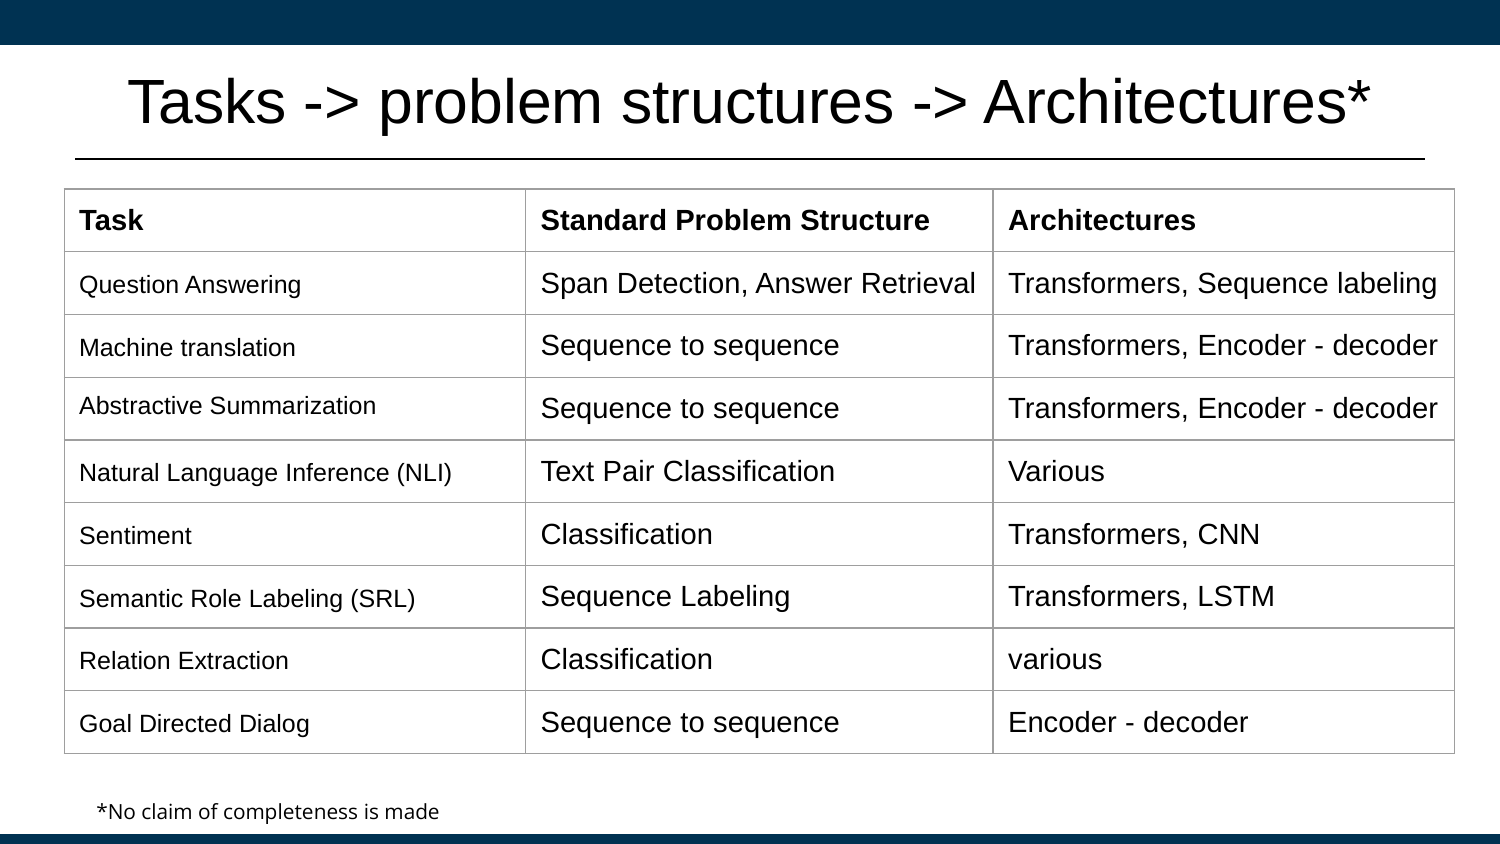

# Tasks -> problem structures -> Architectures*
| Task | Standard Problem Structure | Architectures |
| --- | --- | --- |
| Question Answering | Span Detection, Answer Retrieval | Transformers, Sequence labeling |
| Machine translation | Sequence to sequence | Transformers, Encoder - decoder |
| Abstractive Summarization | Sequence to sequence | Transformers, Encoder - decoder |
| Natural Language Inference (NLI) | Text Pair Classification | Various |
| Sentiment | Classification | Transformers, CNN |
| Semantic Role Labeling (SRL) | Sequence Labeling | Transformers, LSTM |
| Relation Extraction | Classification | various |
| Goal Directed Dialog | Sequence to sequence | Encoder - decoder |
*No claim of completeness is made